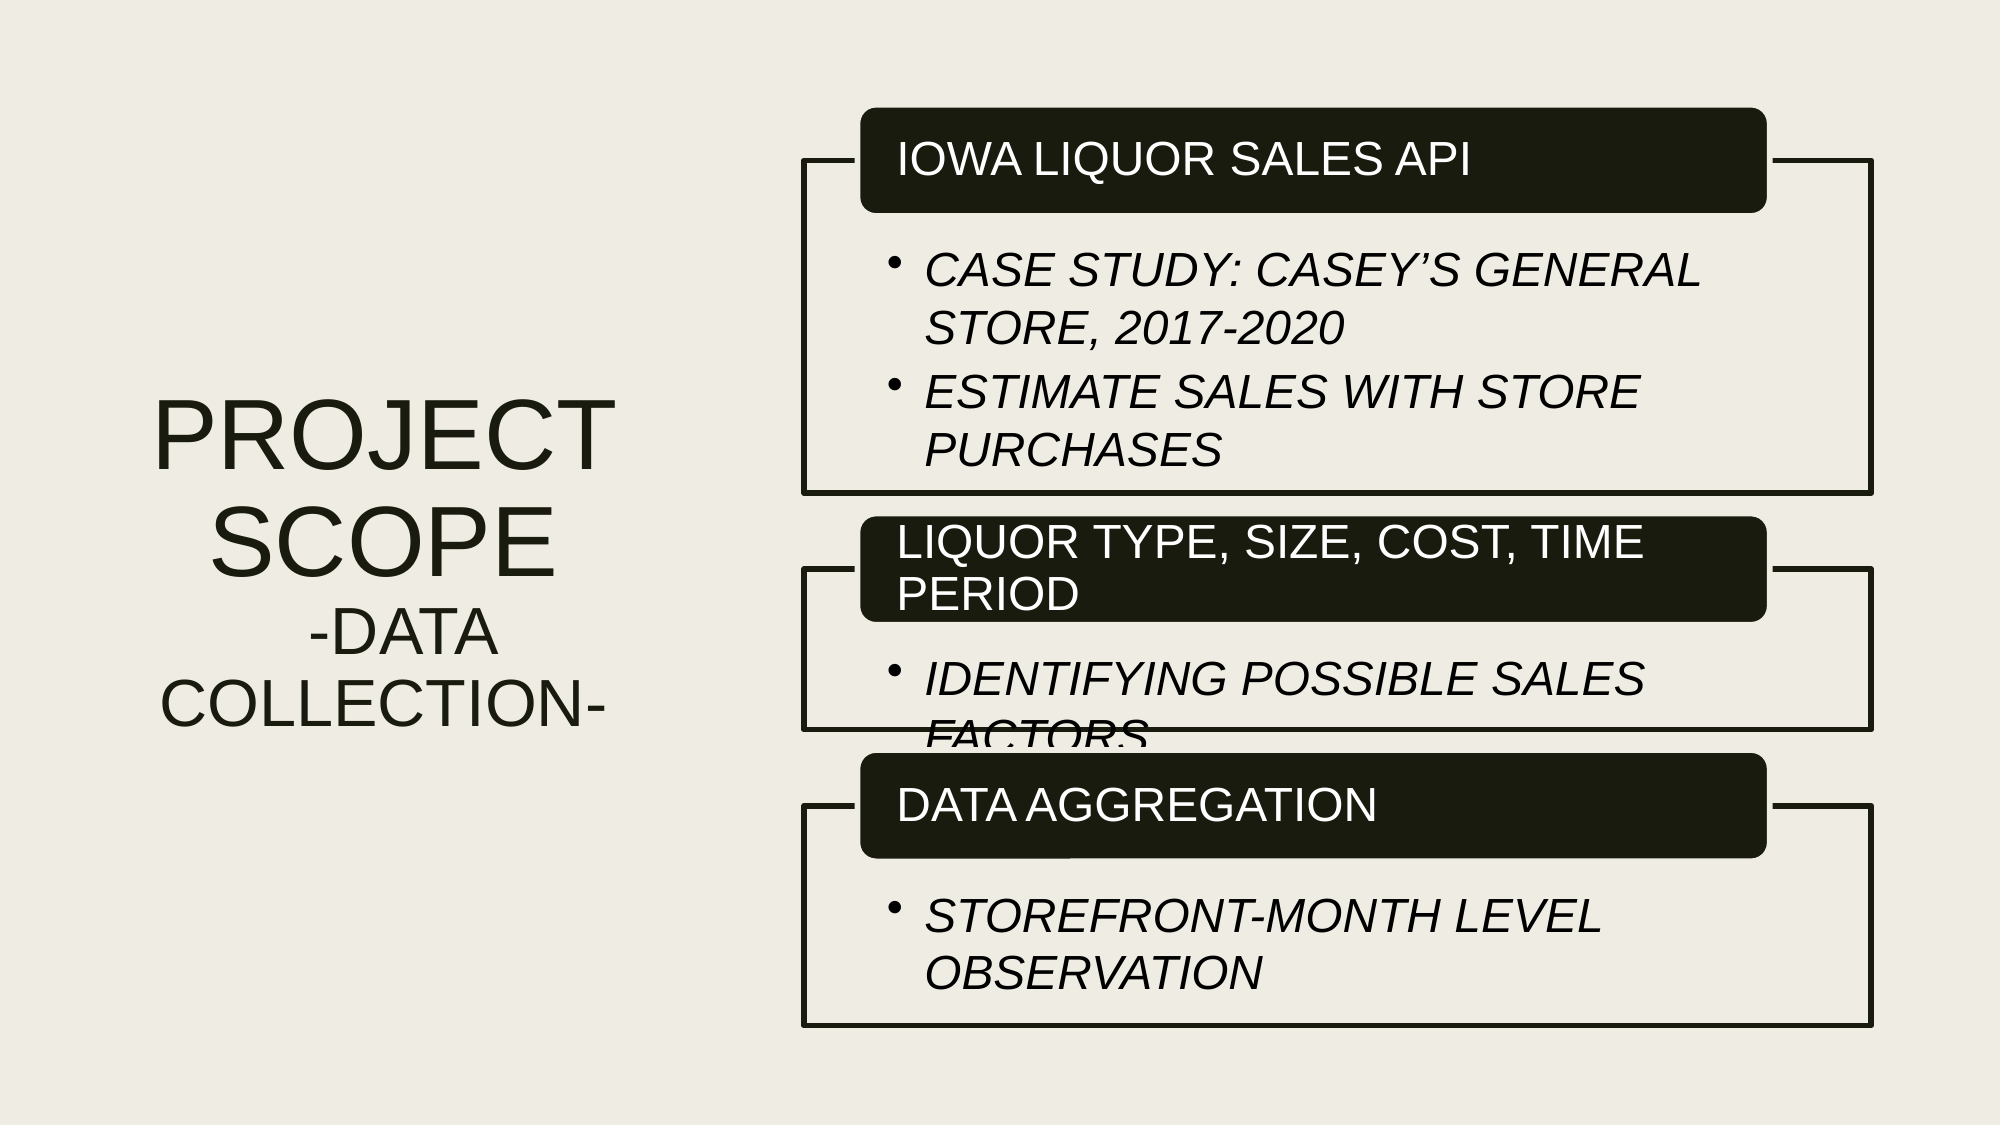

CASE STUDY: CASEY’S GENERAL STORE, 2017-2020
ESTIMATE SALES WITH STORE PURCHASES
IOWA LIQUOR SALES API
IDENTIFYING POSSIBLE SALES FACTORS
LIQUOR TYPE, SIZE, COST, TIME PERIOD
STOREFRONT-MONTH LEVEL OBSERVATION
DATA AGGREGATION
# PROJECT SCOPE -DATA COLLECTION-